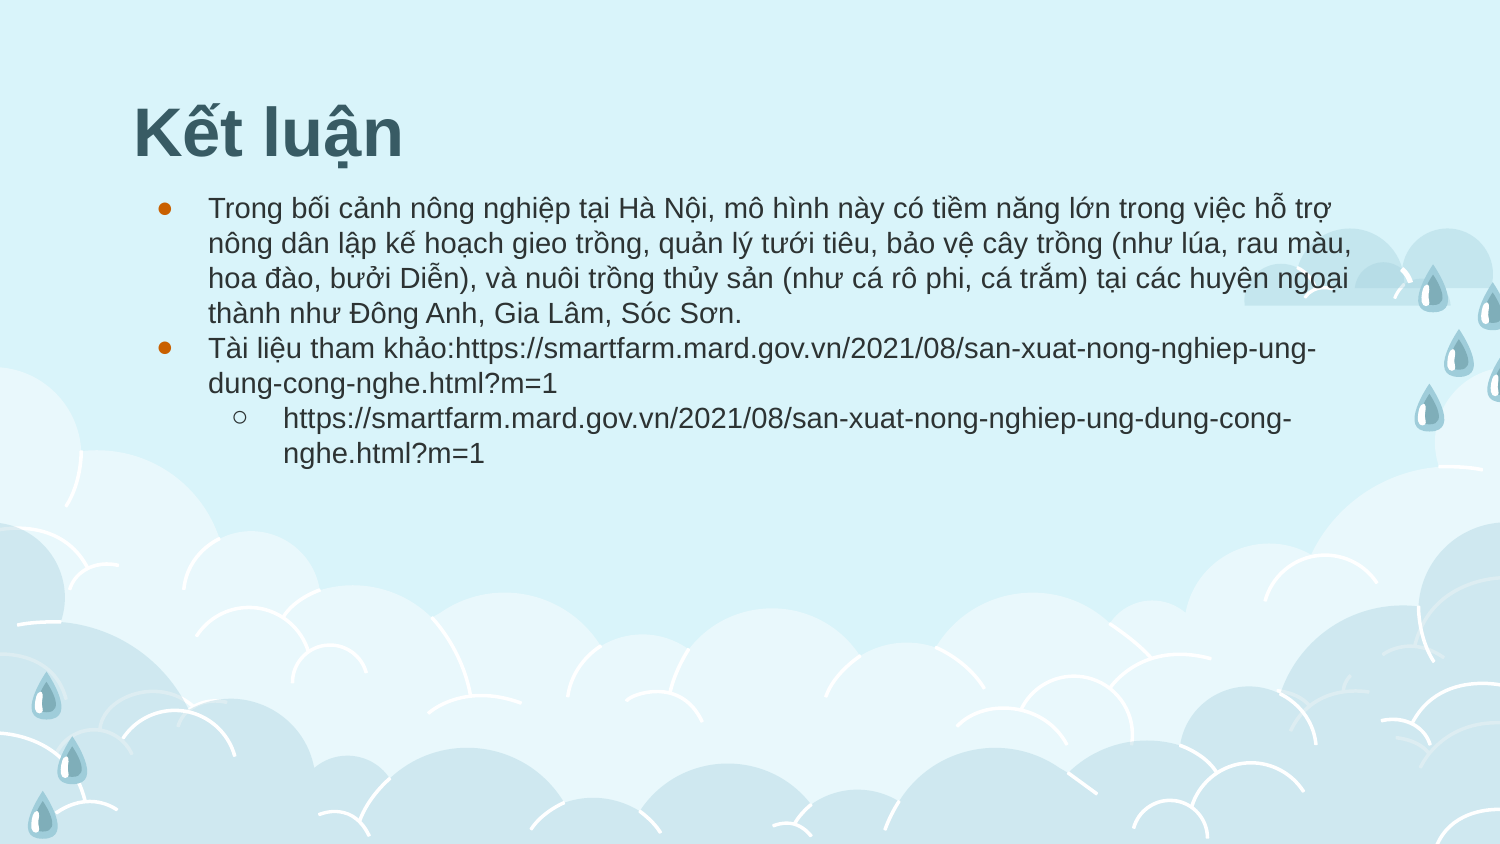

# Kết luận
Trong bối cảnh nông nghiệp tại Hà Nội, mô hình này có tiềm năng lớn trong việc hỗ trợ nông dân lập kế hoạch gieo trồng, quản lý tưới tiêu, bảo vệ cây trồng (như lúa, rau màu, hoa đào, bưởi Diễn), và nuôi trồng thủy sản (như cá rô phi, cá trắm) tại các huyện ngoại thành như Đông Anh, Gia Lâm, Sóc Sơn.
Tài liệu tham khảo:https://smartfarm.mard.gov.vn/2021/08/san-xuat-nong-nghiep-ung-dung-cong-nghe.html?m=1
https://smartfarm.mard.gov.vn/2021/08/san-xuat-nong-nghiep-ung-dung-cong-nghe.html?m=1